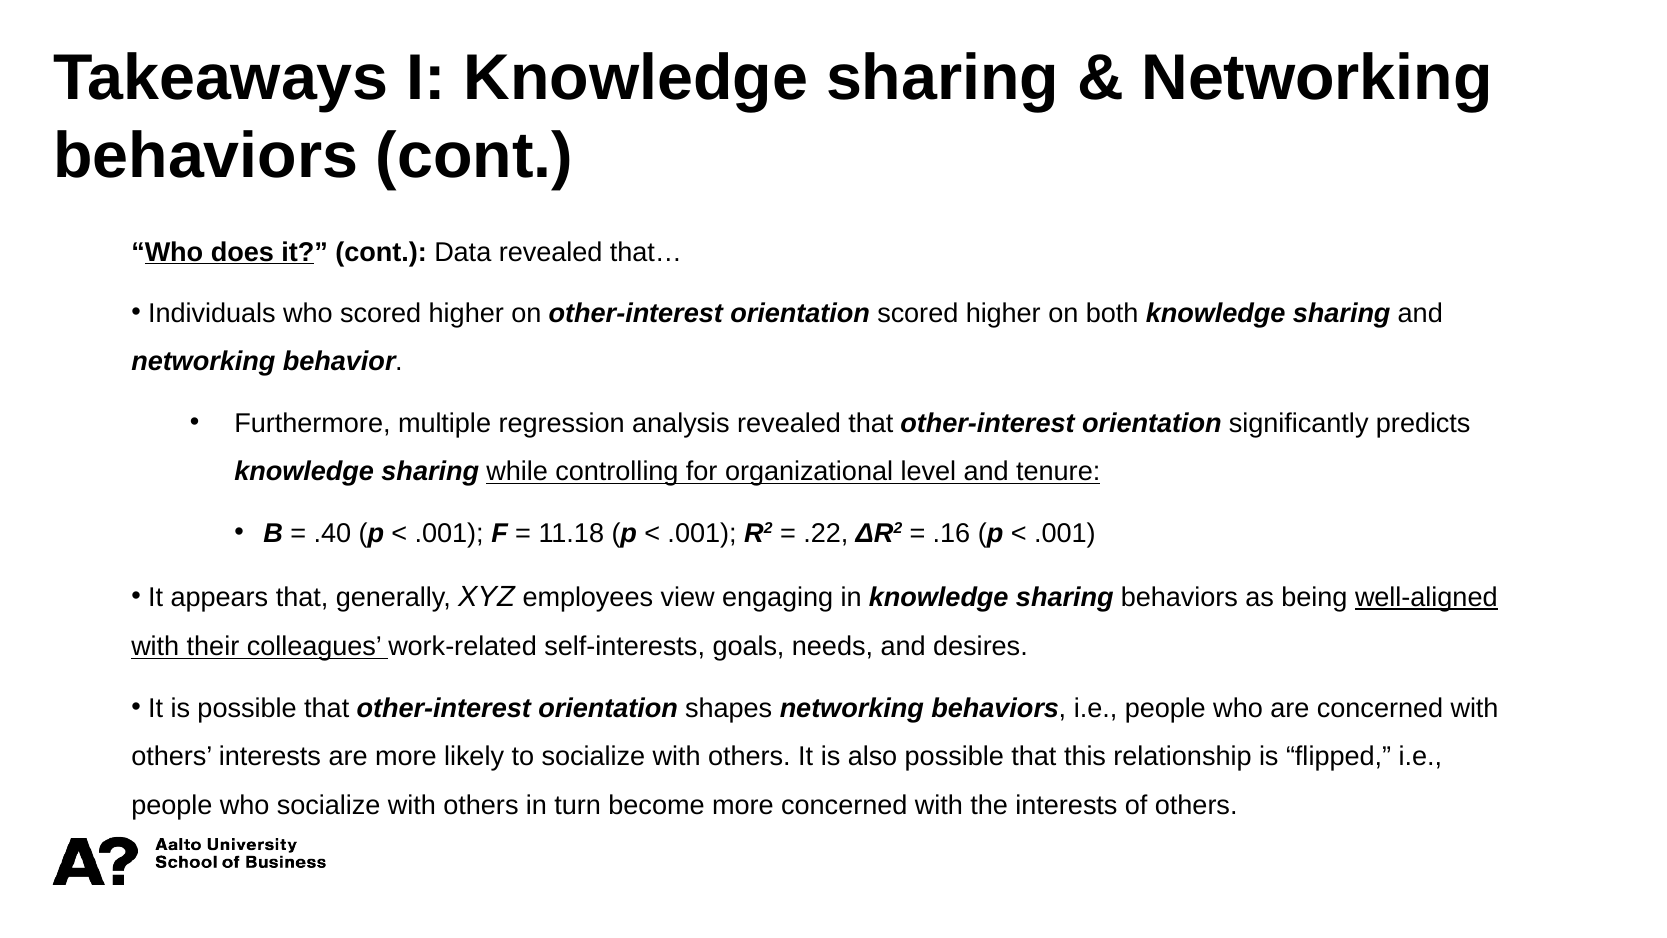

Takeaways I: Knowledge sharing & Networking behaviors (cont.)
“Who does it?” (cont.): Data revealed that…
 Individuals who scored higher on other-interest orientation scored higher on both knowledge sharing and networking behavior.
Furthermore, multiple regression analysis revealed that other-interest orientation significantly predicts knowledge sharing while controlling for organizational level and tenure:
Β = .40 (p < .001); F = 11.18 (p < .001); R2 = .22, ΔR2 = .16 (p < .001)
 It appears that, generally, XYZ employees view engaging in knowledge sharing behaviors as being well-aligned with their colleagues’ work-related self-interests, goals, needs, and desires.
 It is possible that other-interest orientation shapes networking behaviors, i.e., people who are concerned with others’ interests are more likely to socialize with others. It is also possible that this relationship is “flipped,” i.e., people who socialize with others in turn become more concerned with the interests of others.